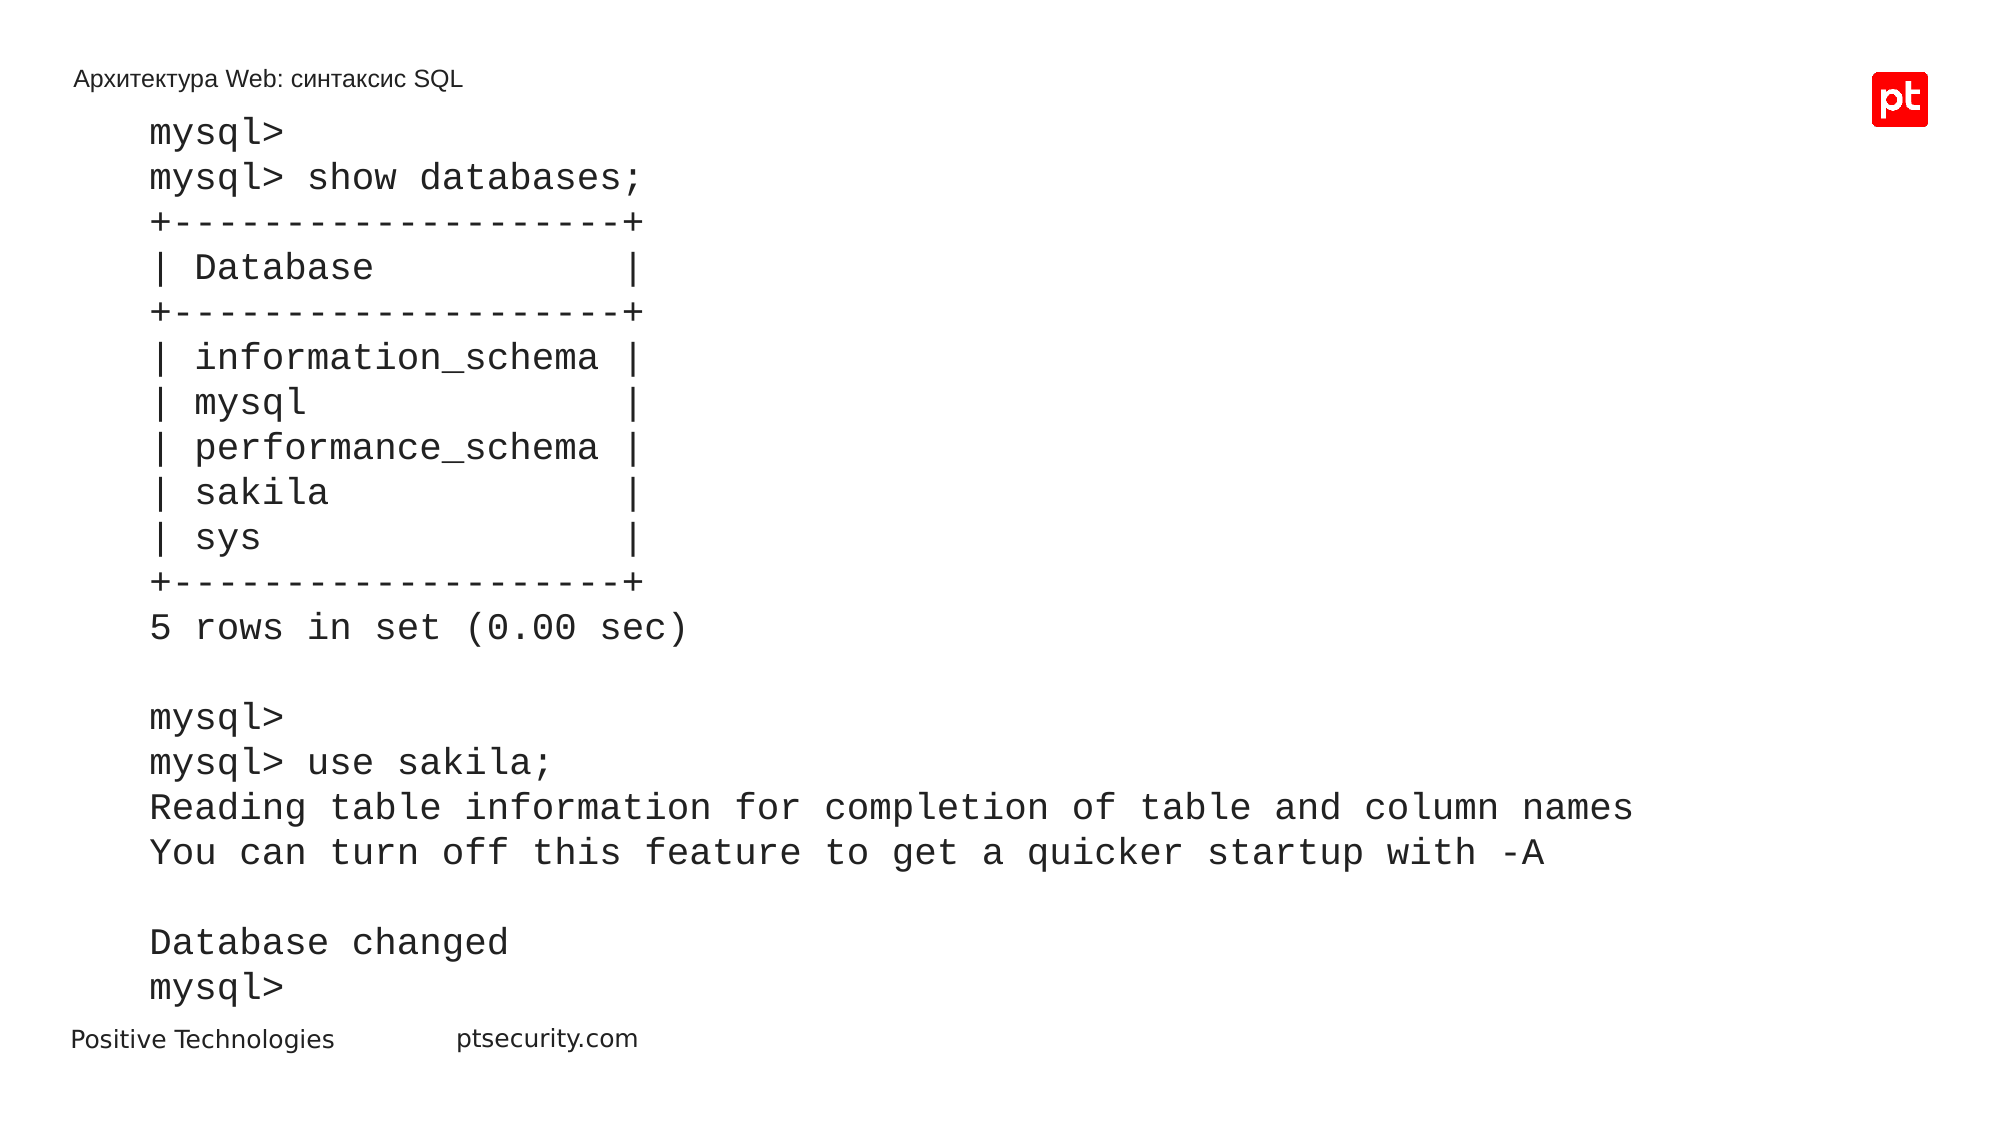

Архитектура Web: синтаксис SQL

mysql>
mysql> show databases;
+--------------------+
| Database           |
+--------------------+
| information_schema |
| mysql              |
| performance_schema |
| sakila             |
| sys                |
+--------------------+
5 rows in set (0.00 sec)

mysql>
mysql> use sakila;
Reading table information for completion of table and column names
You can turn off this feature to get a quicker startup with -A

Database changed
mysql>